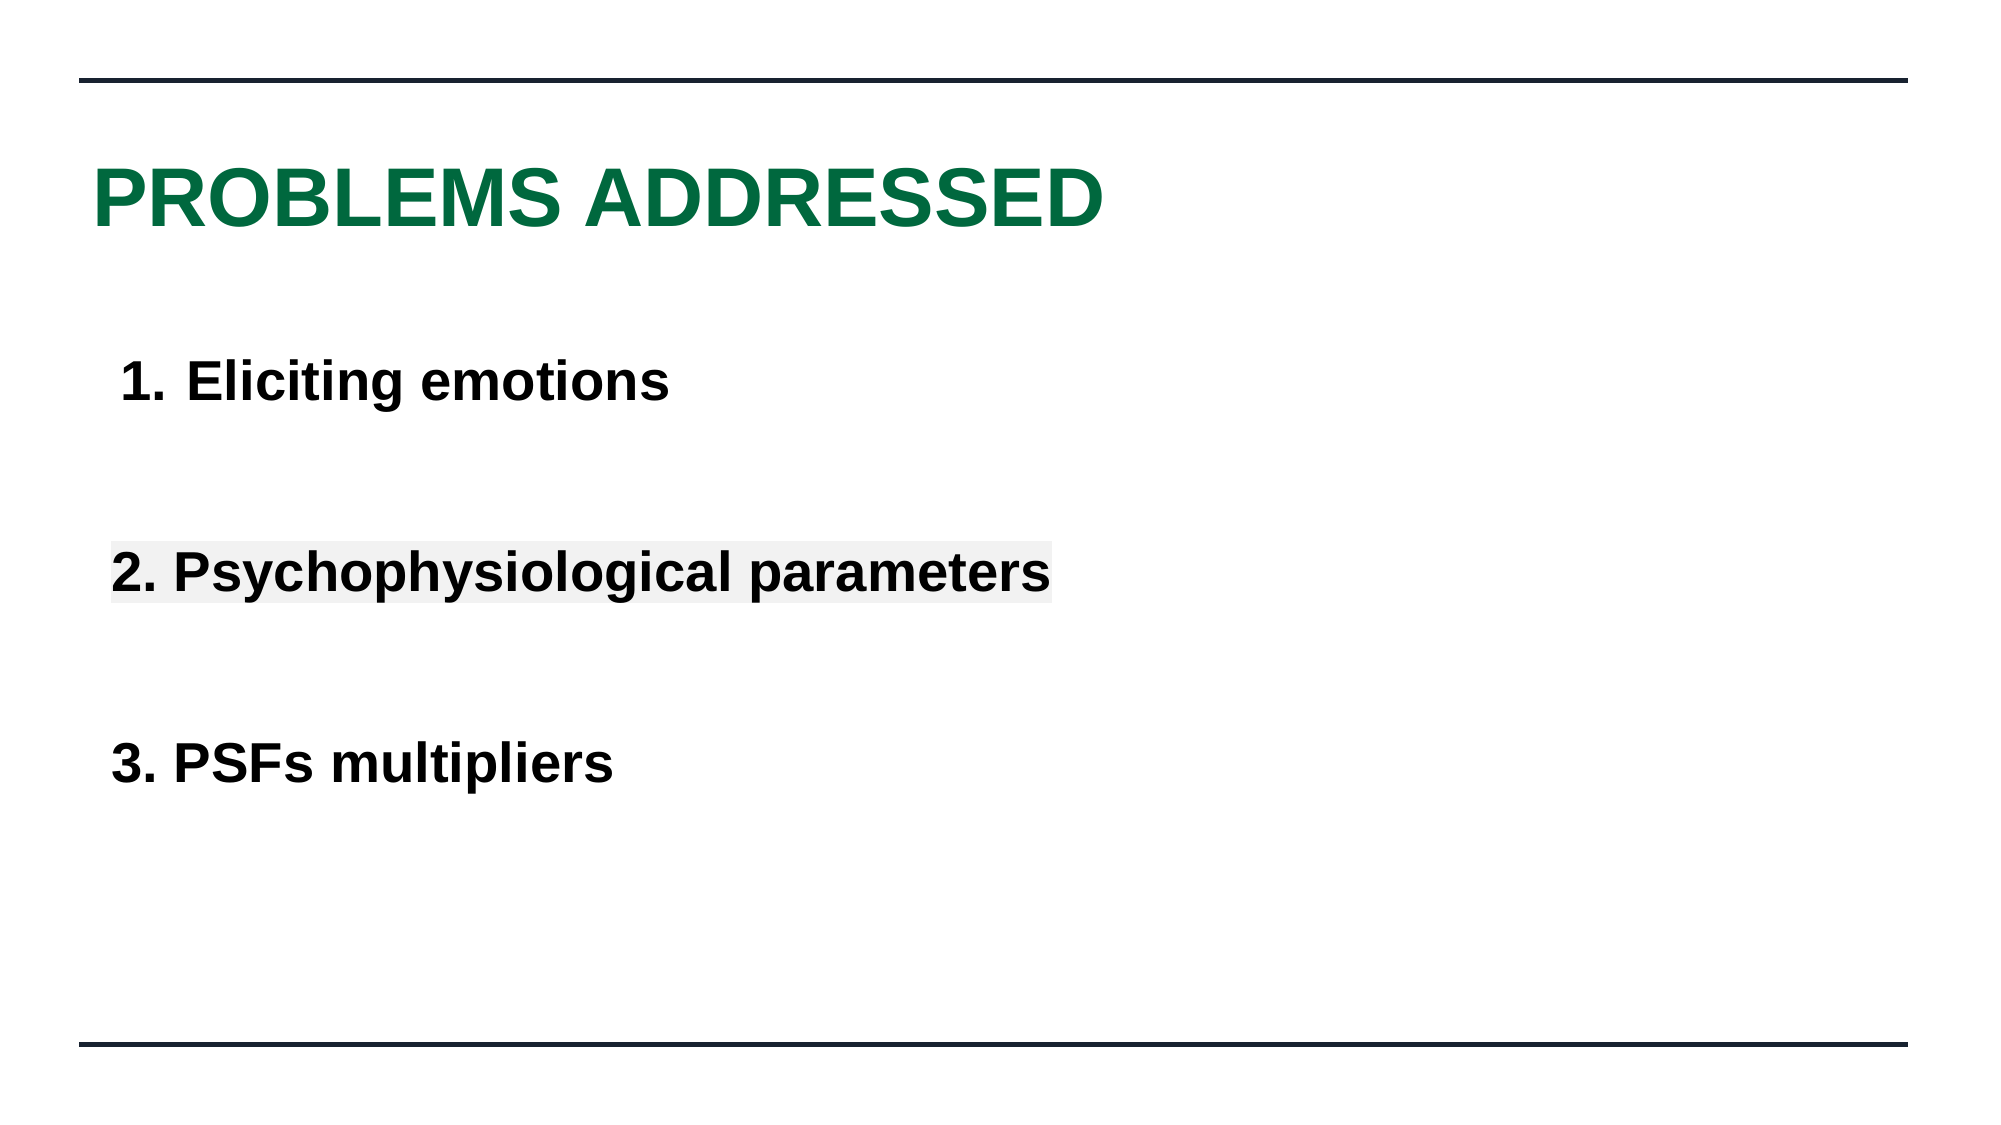

PROBLEMS ADDRESSED
Eliciting emotions
2. Psychophysiological parameters
3. PSFs multipliers